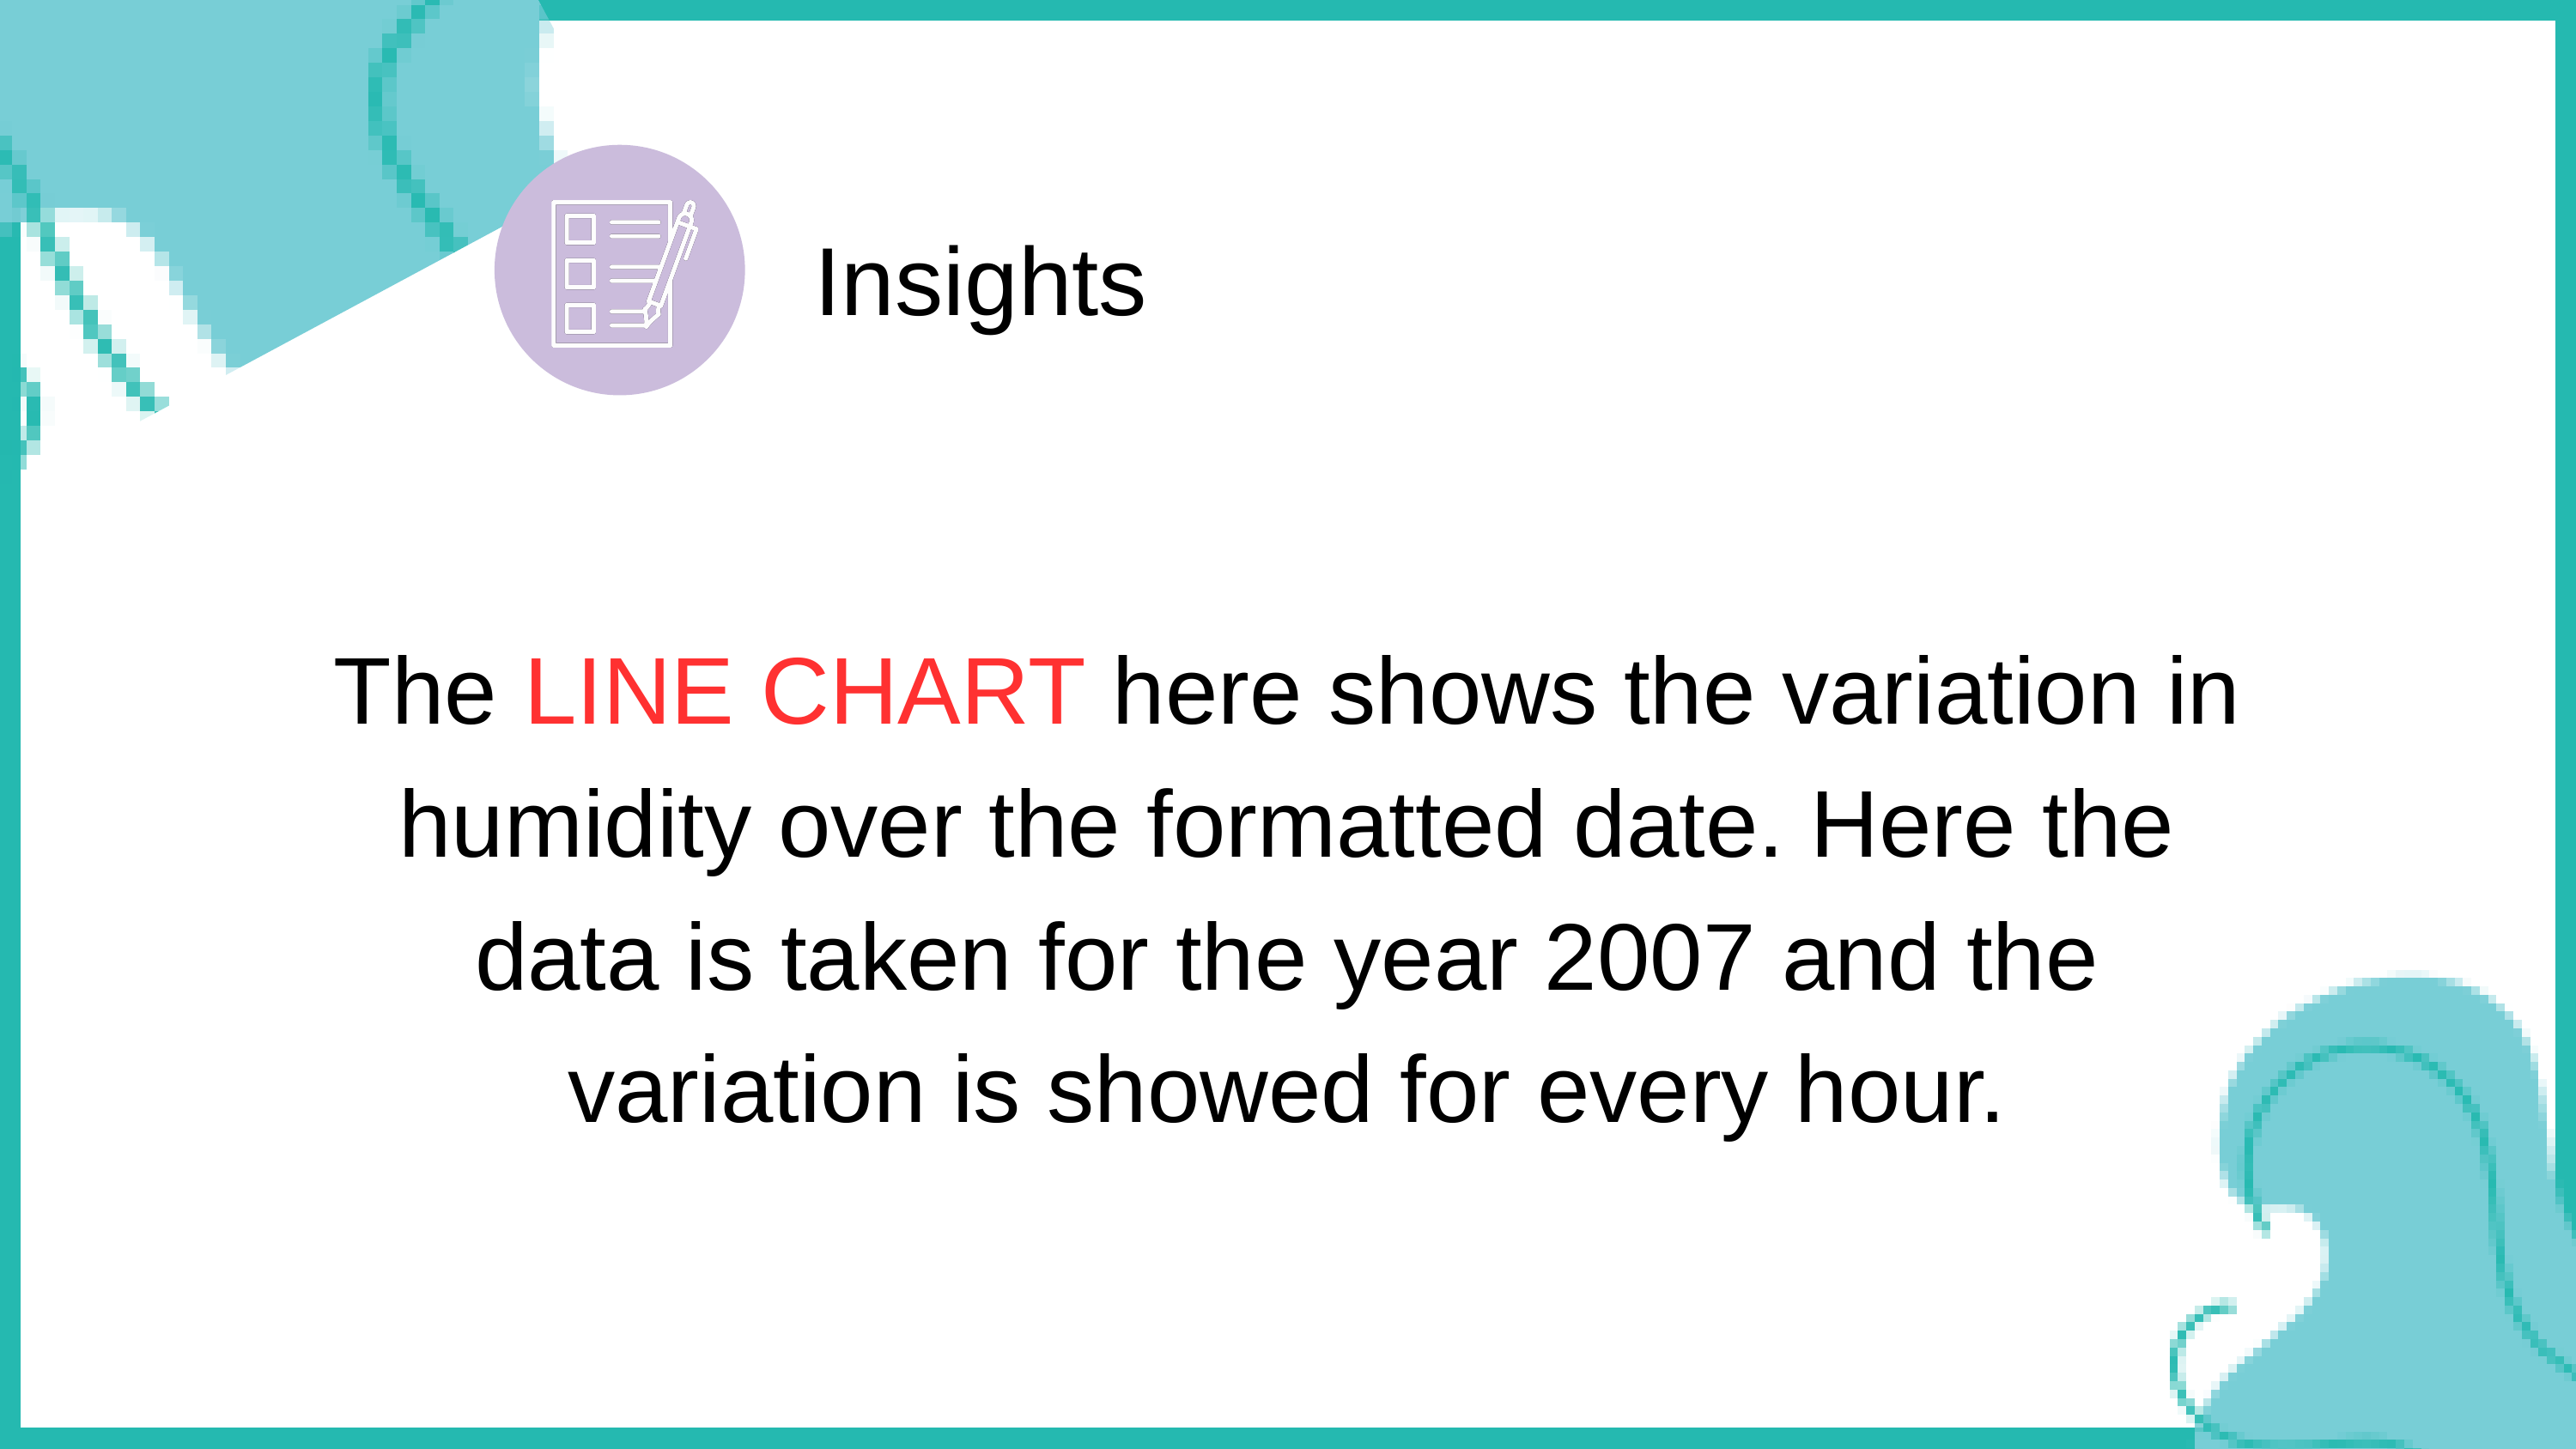

Insights
The LINE CHART here shows the variation in humidity over the formatted date. Here the data is taken for the year 2007 and the variation is showed for every hour.